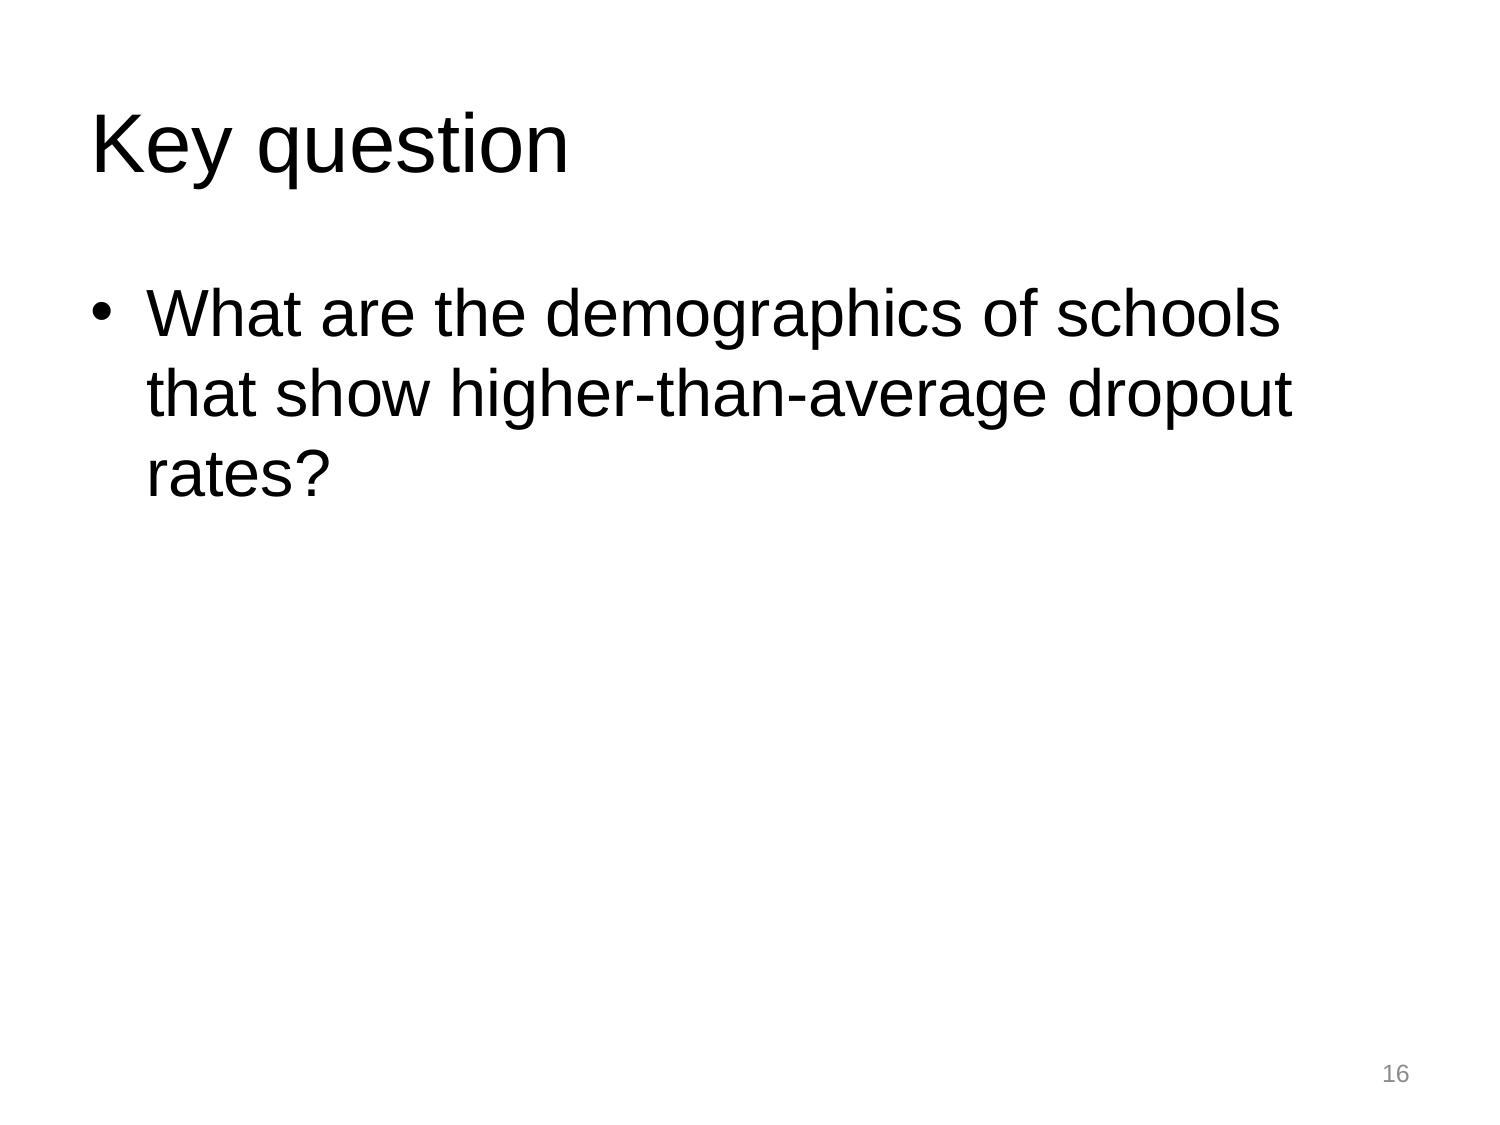

# Key question
What are the demographics of schools that show higher-than-average dropout rates?
16